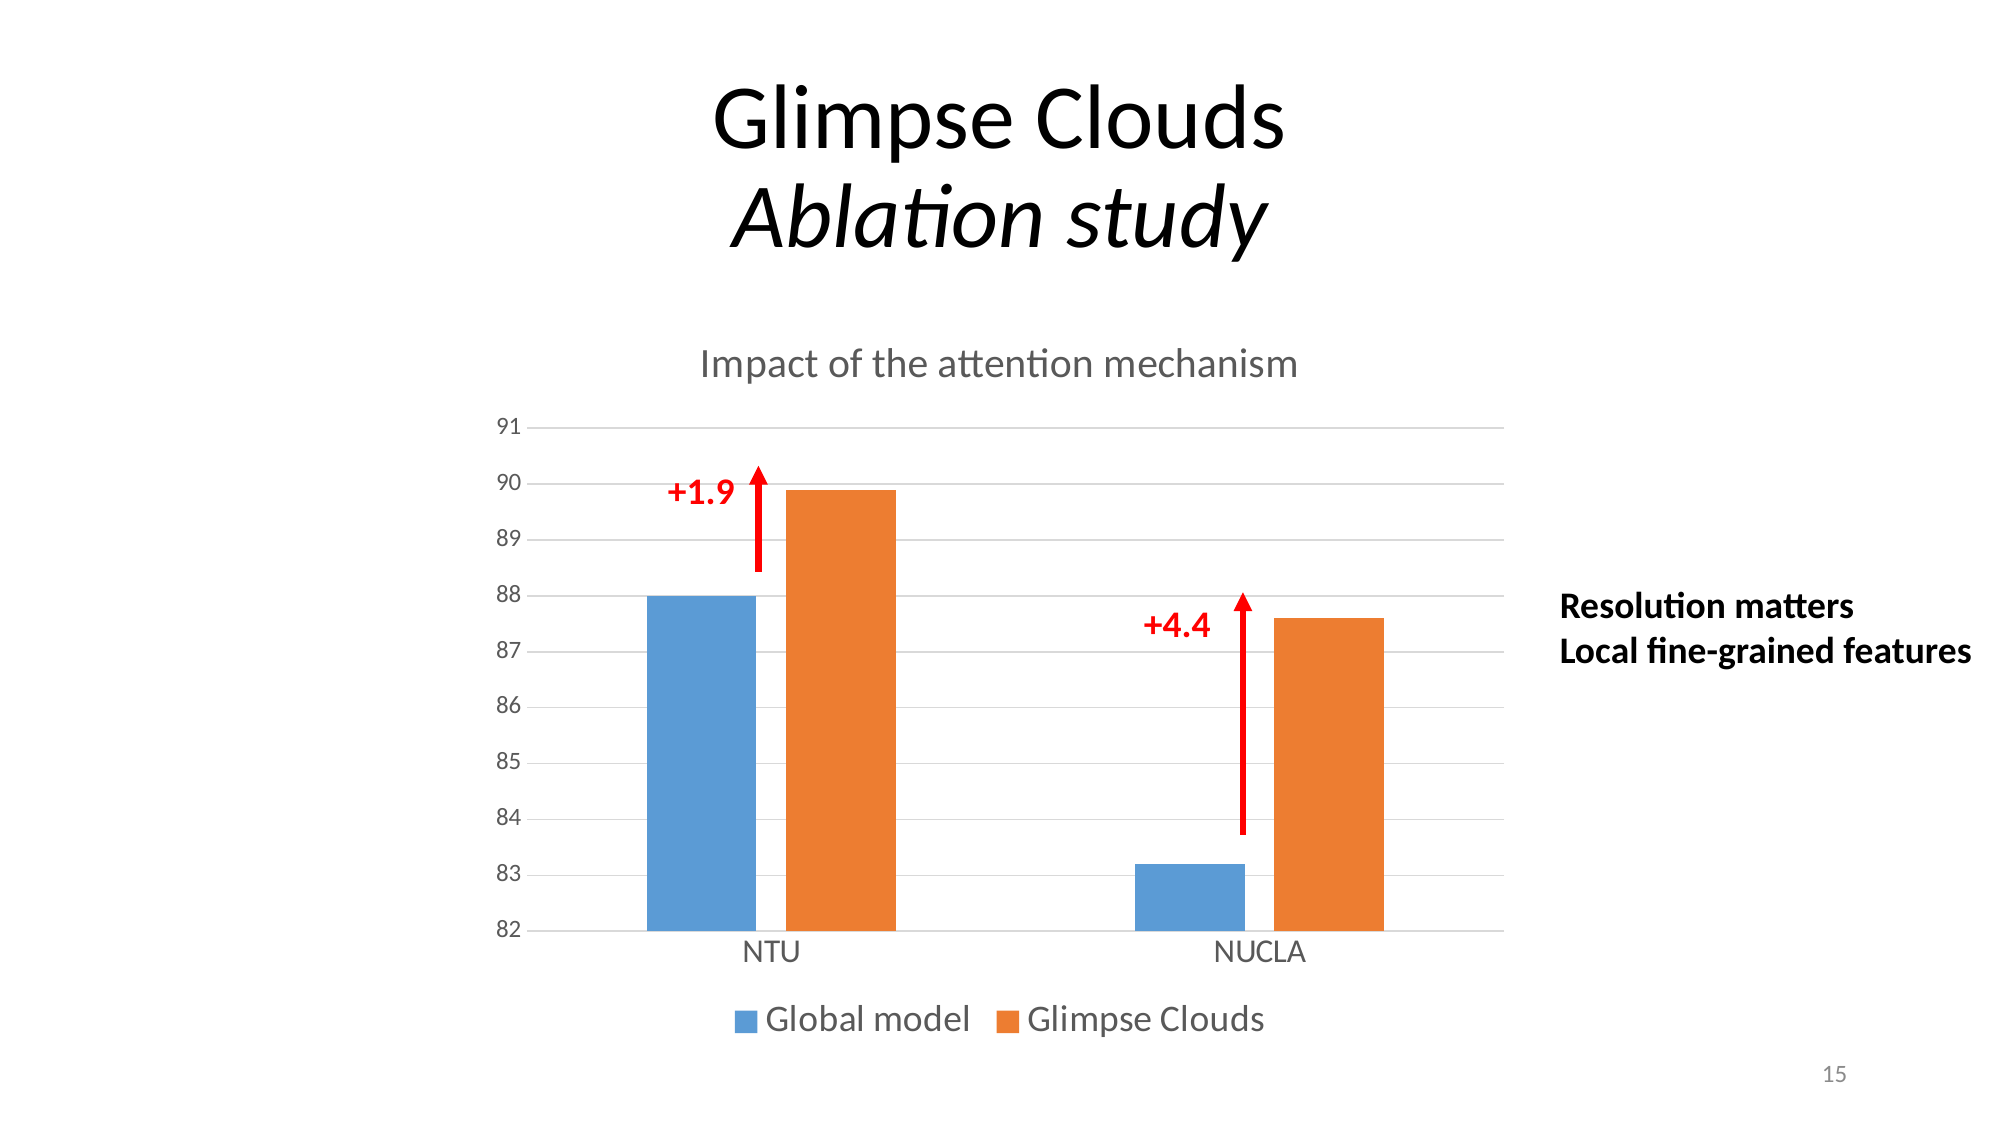

# Glimpse Clouds Ablation study

### Chart: Impact of the attention mechanism

| Category | Global model | Glimpse Clouds |
|---|---|---|
| NTU | 88.0 | 89.9 |
| NUCLA | 83.2 | 87.6 |
+1.9
Resolution matters
Local fine-grained features
+4.4
15